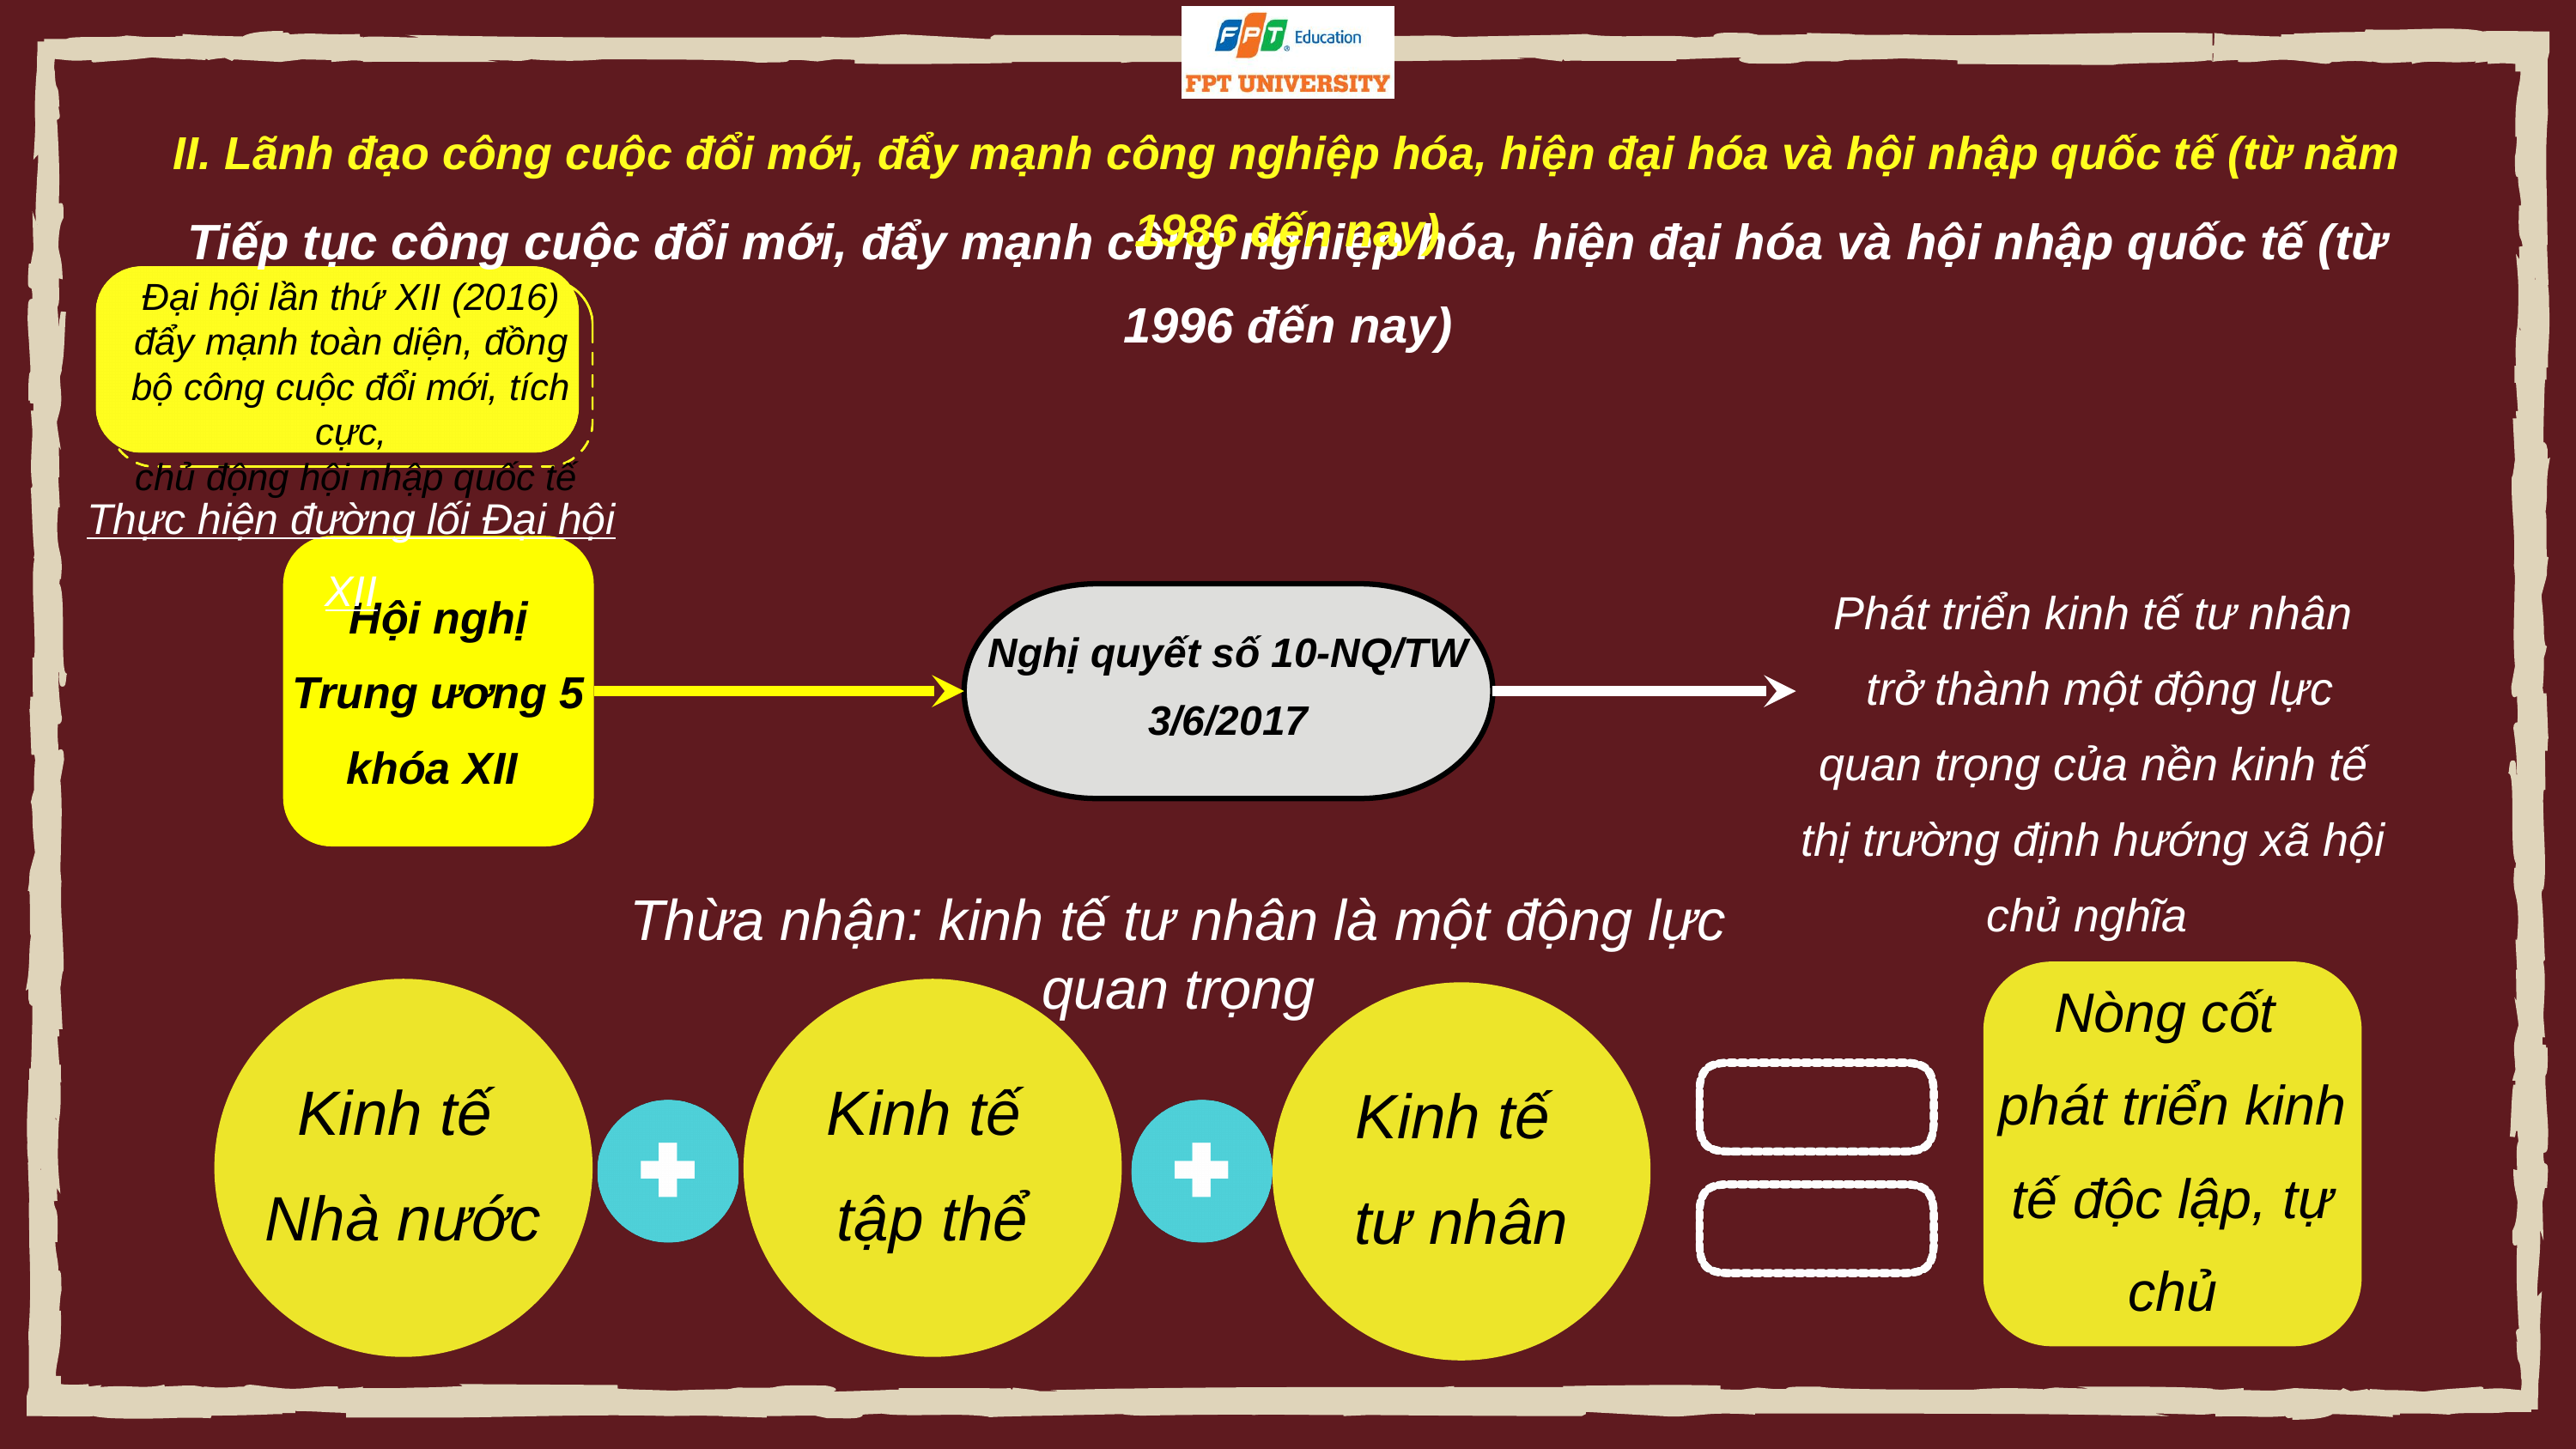

II. Lãnh đạo công cuộc đổi mới, đẩy mạnh công nghiệp hóa, hiện đại hóa và hội nhập quốc tế (từ năm 1986 đến nay)
Tiếp tục công cuộc đổi mới, đẩy mạnh công nghiệp hóa, hiện đại hóa và hội nhập quốc tế (từ 1996 đến nay)

Đại hội lần thứ XII (2016)
đẩy mạnh toàn diện, đồng bộ công cuộc đổi mới, tích cực,
 chủ động hội nhập quốc tế
Thực hiện đường lối Đại hội XII

Hội nghị Trung ương 5 khóa XII

Nghị quyết số 10-NQ/TW 3/6/2017
Phát triển kinh tế tư nhân
 trở thành một động lực quan trọng của nền kinh tế thị trường định hướng xã hội chủ nghĩa
Thừa nhận: kinh tế tư nhân là một động lực quan trọng

Nòng cốt
phát triển kinh tế độc lập, tự chủ

Kinh tế
Nhà nước

Kinh tế
tập thể

Kinh tế
tư nhân